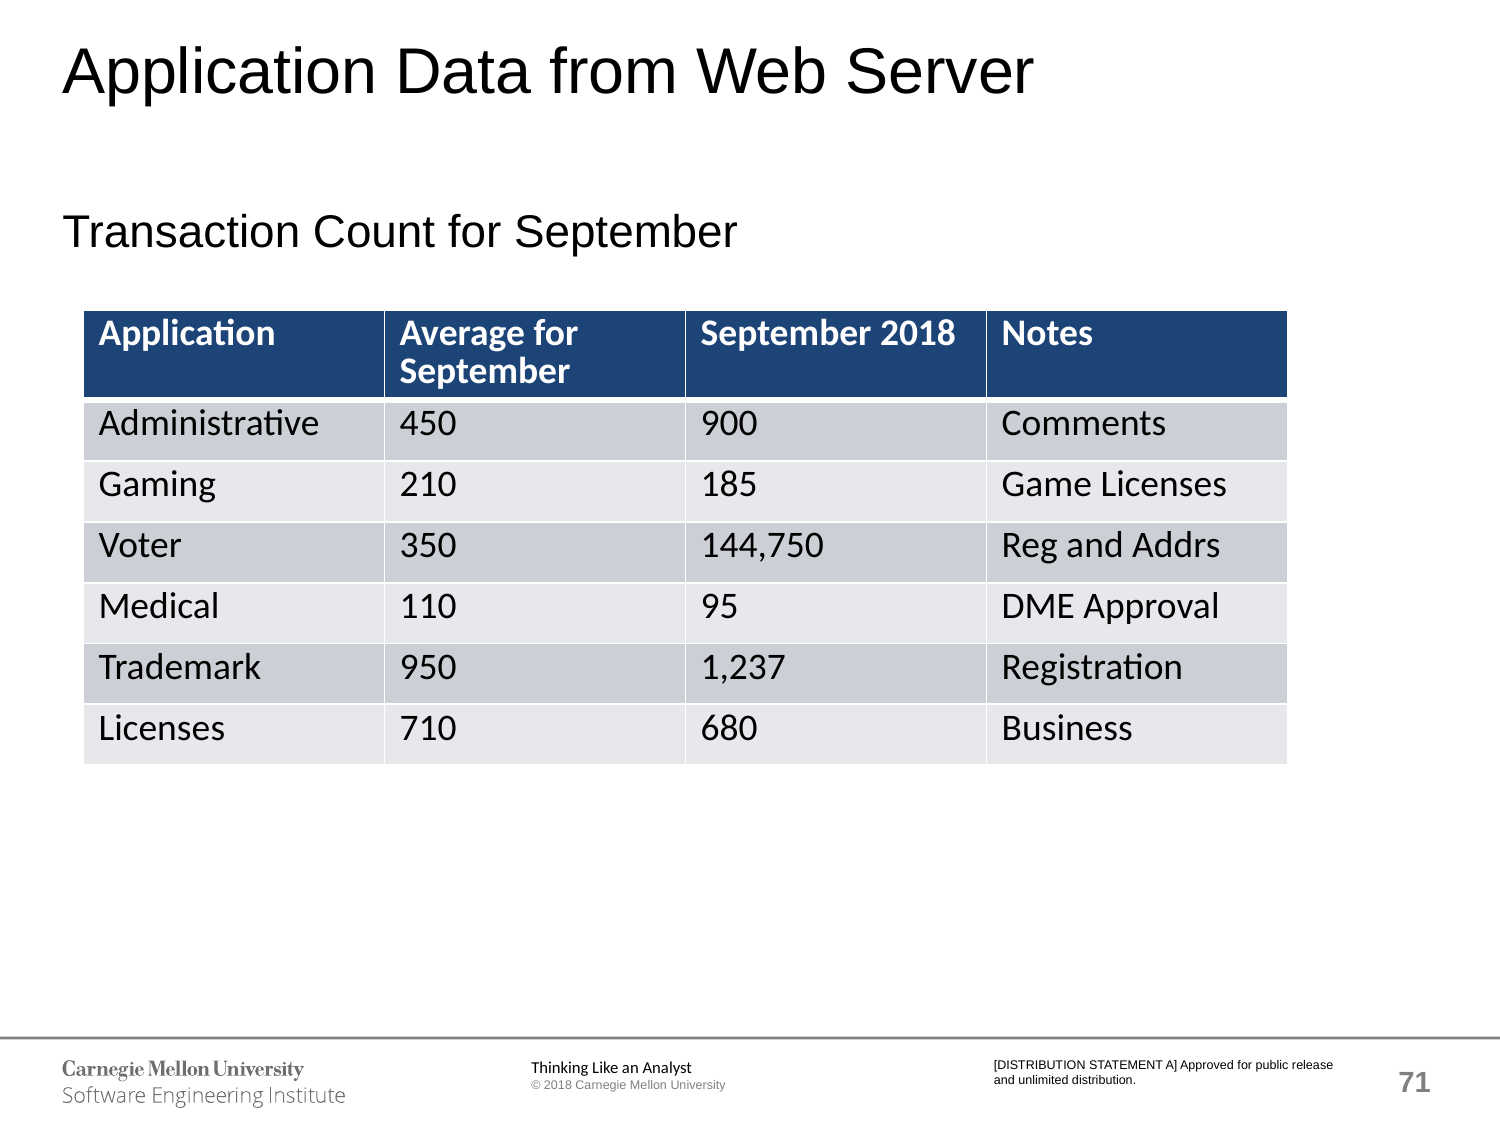

# Application Data from Web Server
Transaction Count for September
| Application | Average for September | September 2018 | Notes |
| --- | --- | --- | --- |
| Administrative | 450 | 900 | Comments |
| Gaming | 210 | 185 | Game Licenses |
| Voter | 350 | 144,750 | Reg and Addrs |
| Medical | 110 | 95 | DME Approval |
| Trademark | 950 | 1,237 | Registration |
| Licenses | 710 | 680 | Business |